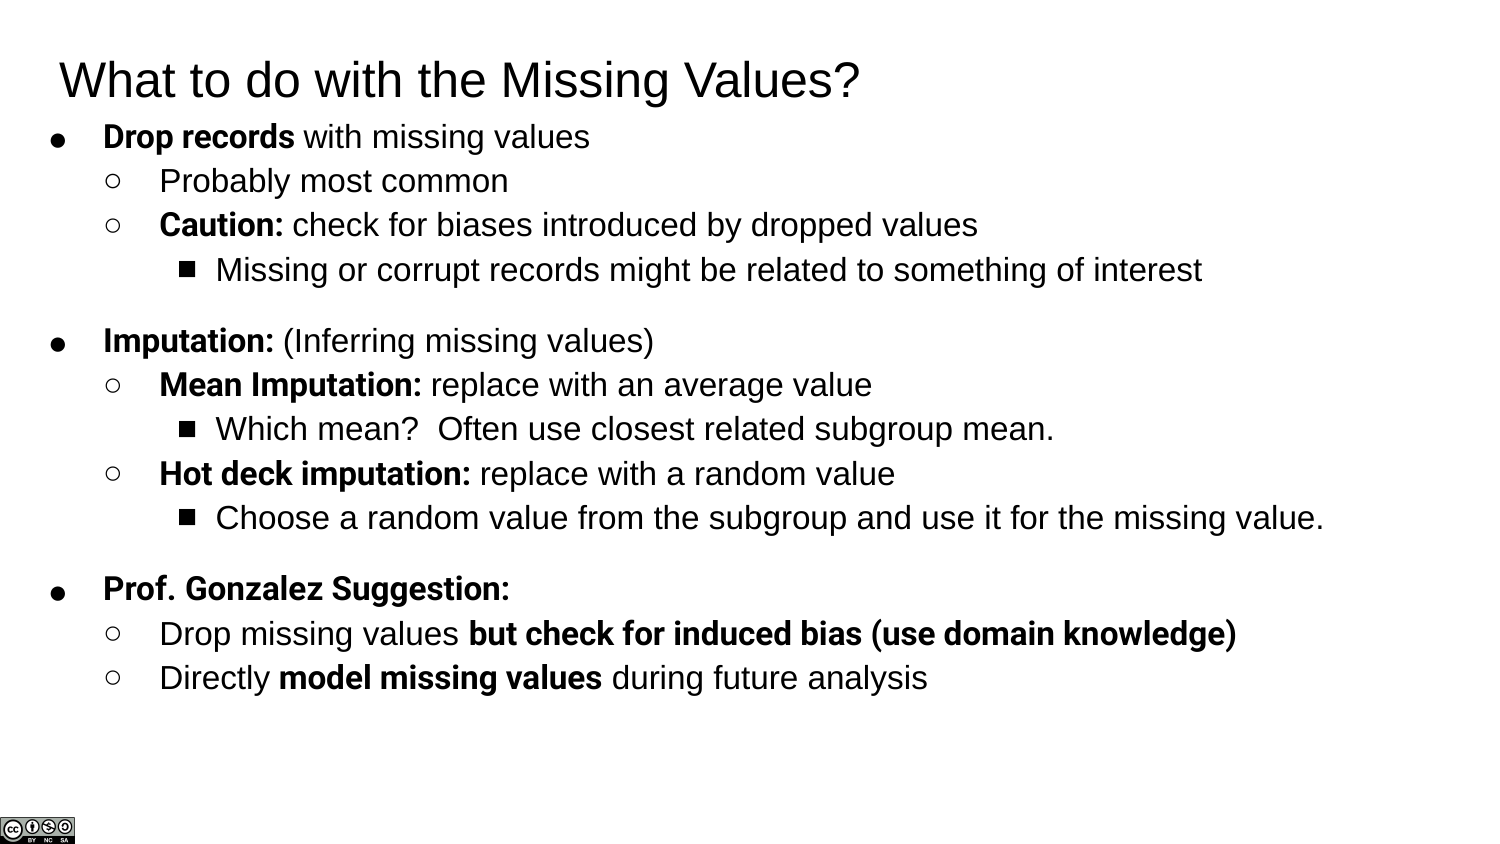

# What to do with the Missing Values?
Drop records with missing values
Probably most common
Caution: check for biases introduced by dropped values
Missing or corrupt records might be related to something of interest
Imputation: (Inferring missing values)
Mean Imputation: replace with an average value
Which mean?  Often use closest related subgroup mean.
Hot deck imputation: replace with a random value
Choose a random value from the subgroup and use it for the missing value.
Prof. Gonzalez Suggestion:
Drop missing values but check for induced bias (use domain knowledge)
Directly model missing values during future analysis